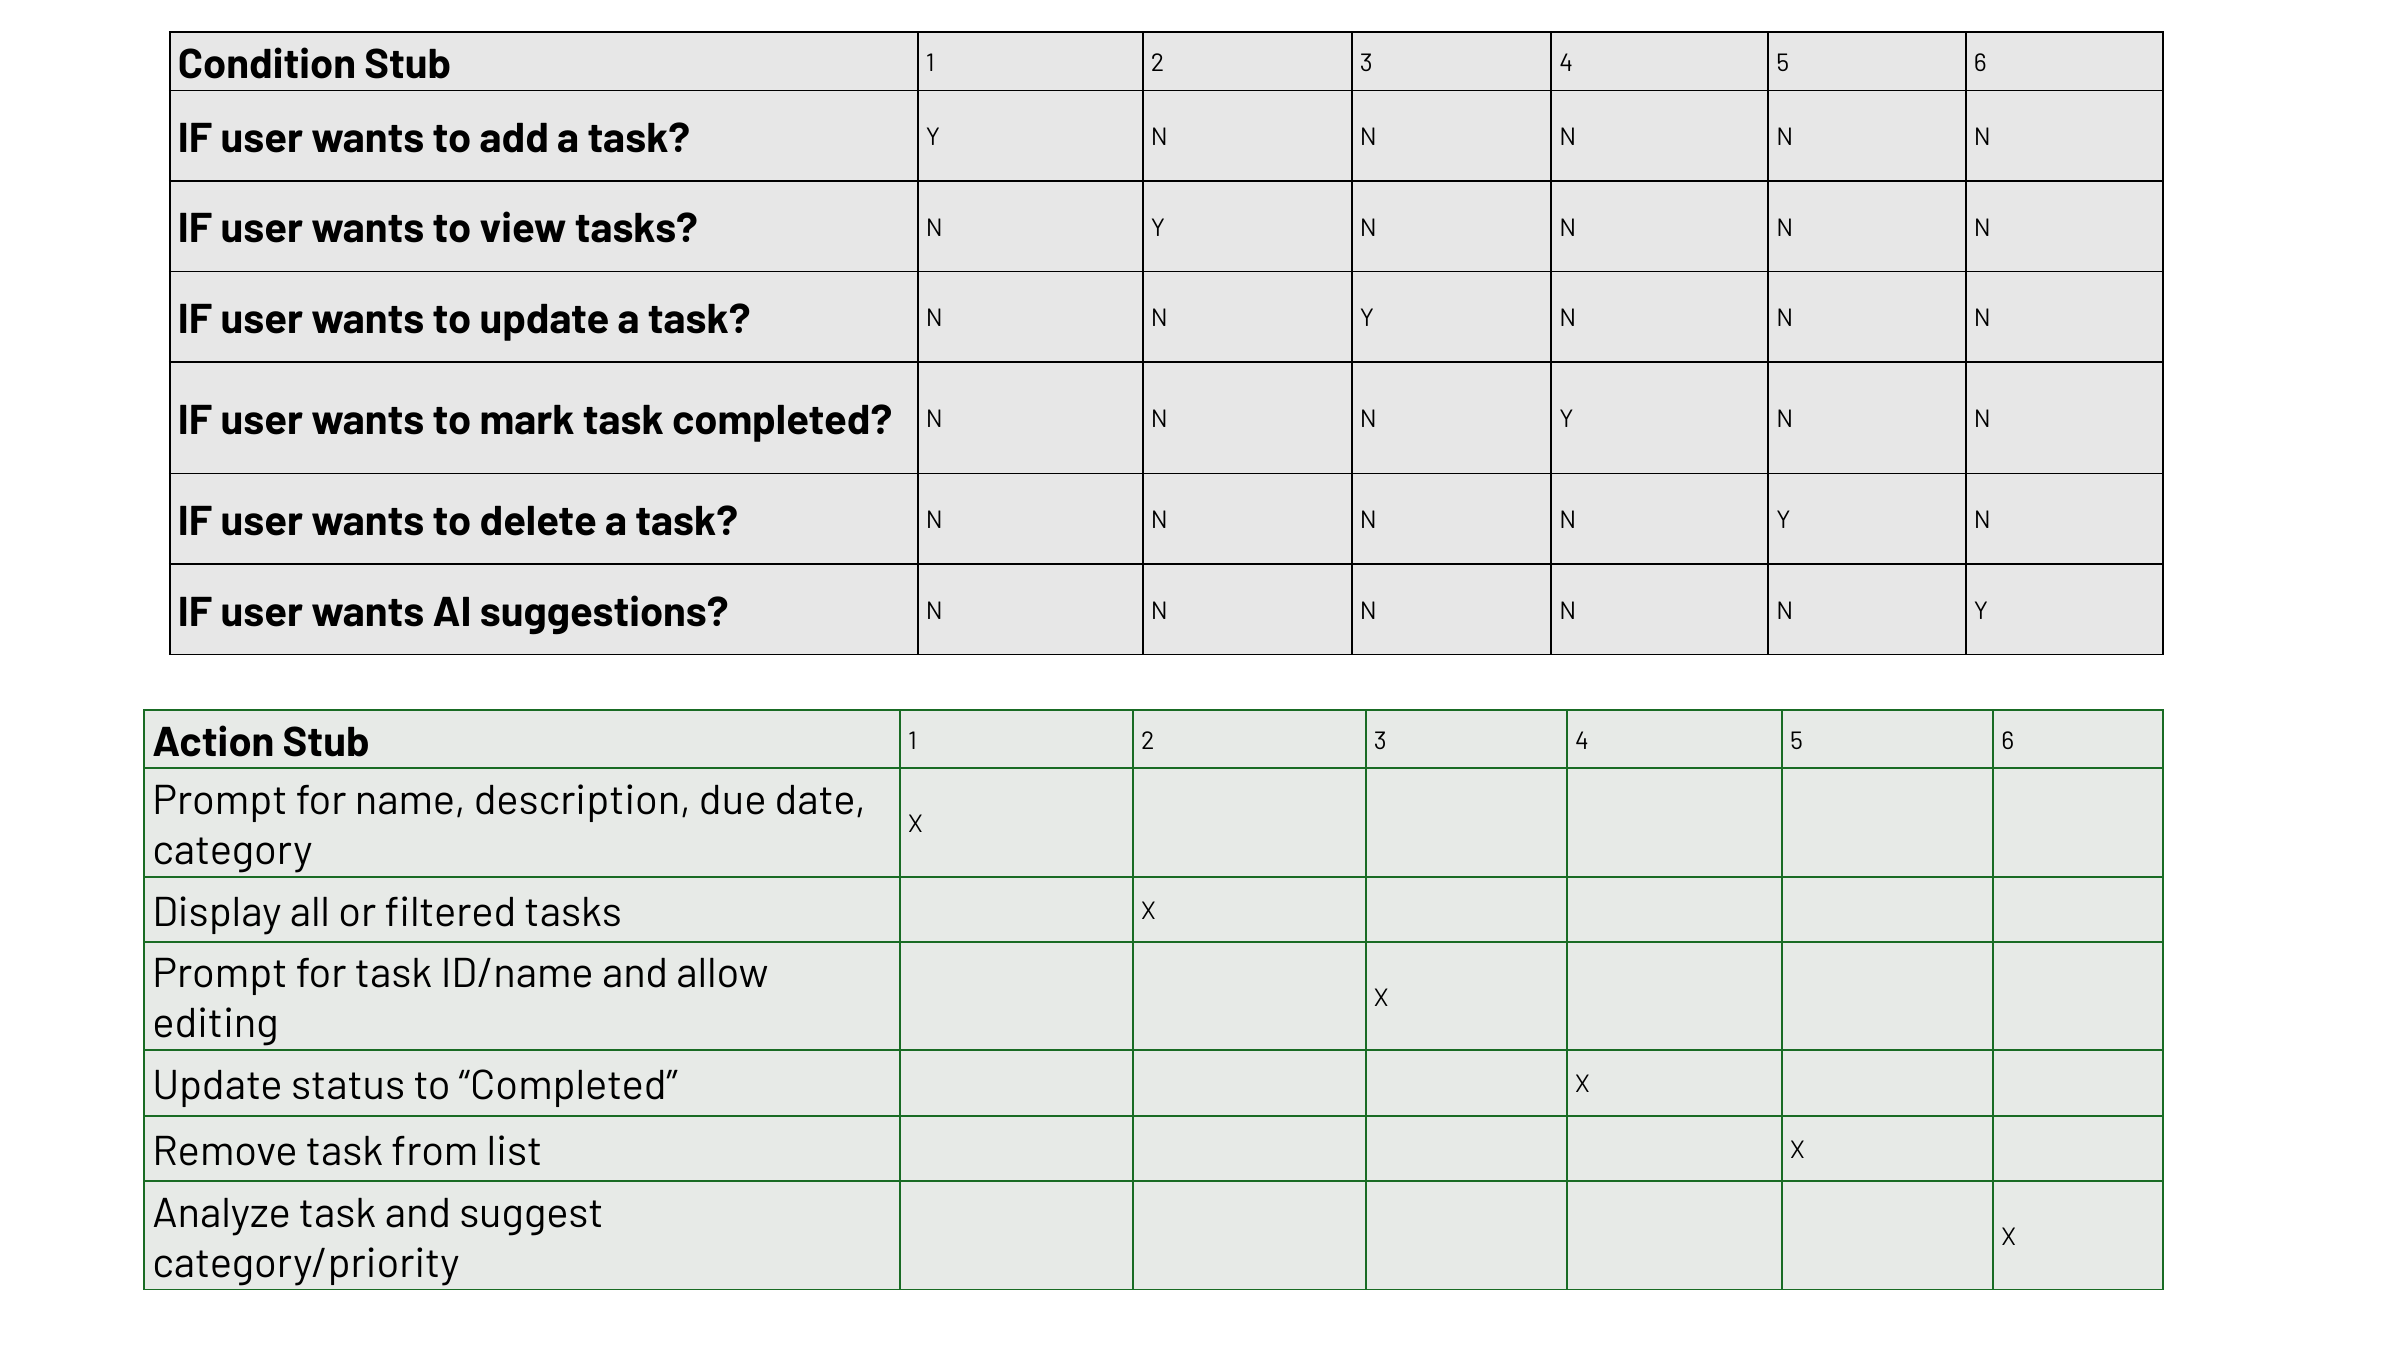

| Condition Stub | 1 | 2 | 3 | 4 | 5 | 6 |
| --- | --- | --- | --- | --- | --- | --- |
| IF user wants to add a task? | Y | N | N | N | N | N |
| IF user wants to view tasks? | N | Y | N | N | N | N |
| IF user wants to update a task? | N | N | Y | N | N | N |
| IF user wants to mark task completed? | N | N | N | Y | N | N |
| IF user wants to delete a task? | N | N | N | N | Y | N |
| IF user wants AI suggestions? | N | N | N | N | N | Y |
| Action Stub | 1 | 2 | 3 | 4 | 5 | 6 |
| --- | --- | --- | --- | --- | --- | --- |
| Prompt for name, description, due date, category | X |  |  |  |  |  |
| Display all or filtered tasks |  | X |  |  |  |  |
| Prompt for task ID/name and allow editing |  |  | X |  |  |  |
| Update status to “Completed” |  |  |  | X |  |  |
| Remove task from list |  |  |  |  | X |  |
| Analyze task and suggest category/priority |  |  |  |  |  | X |